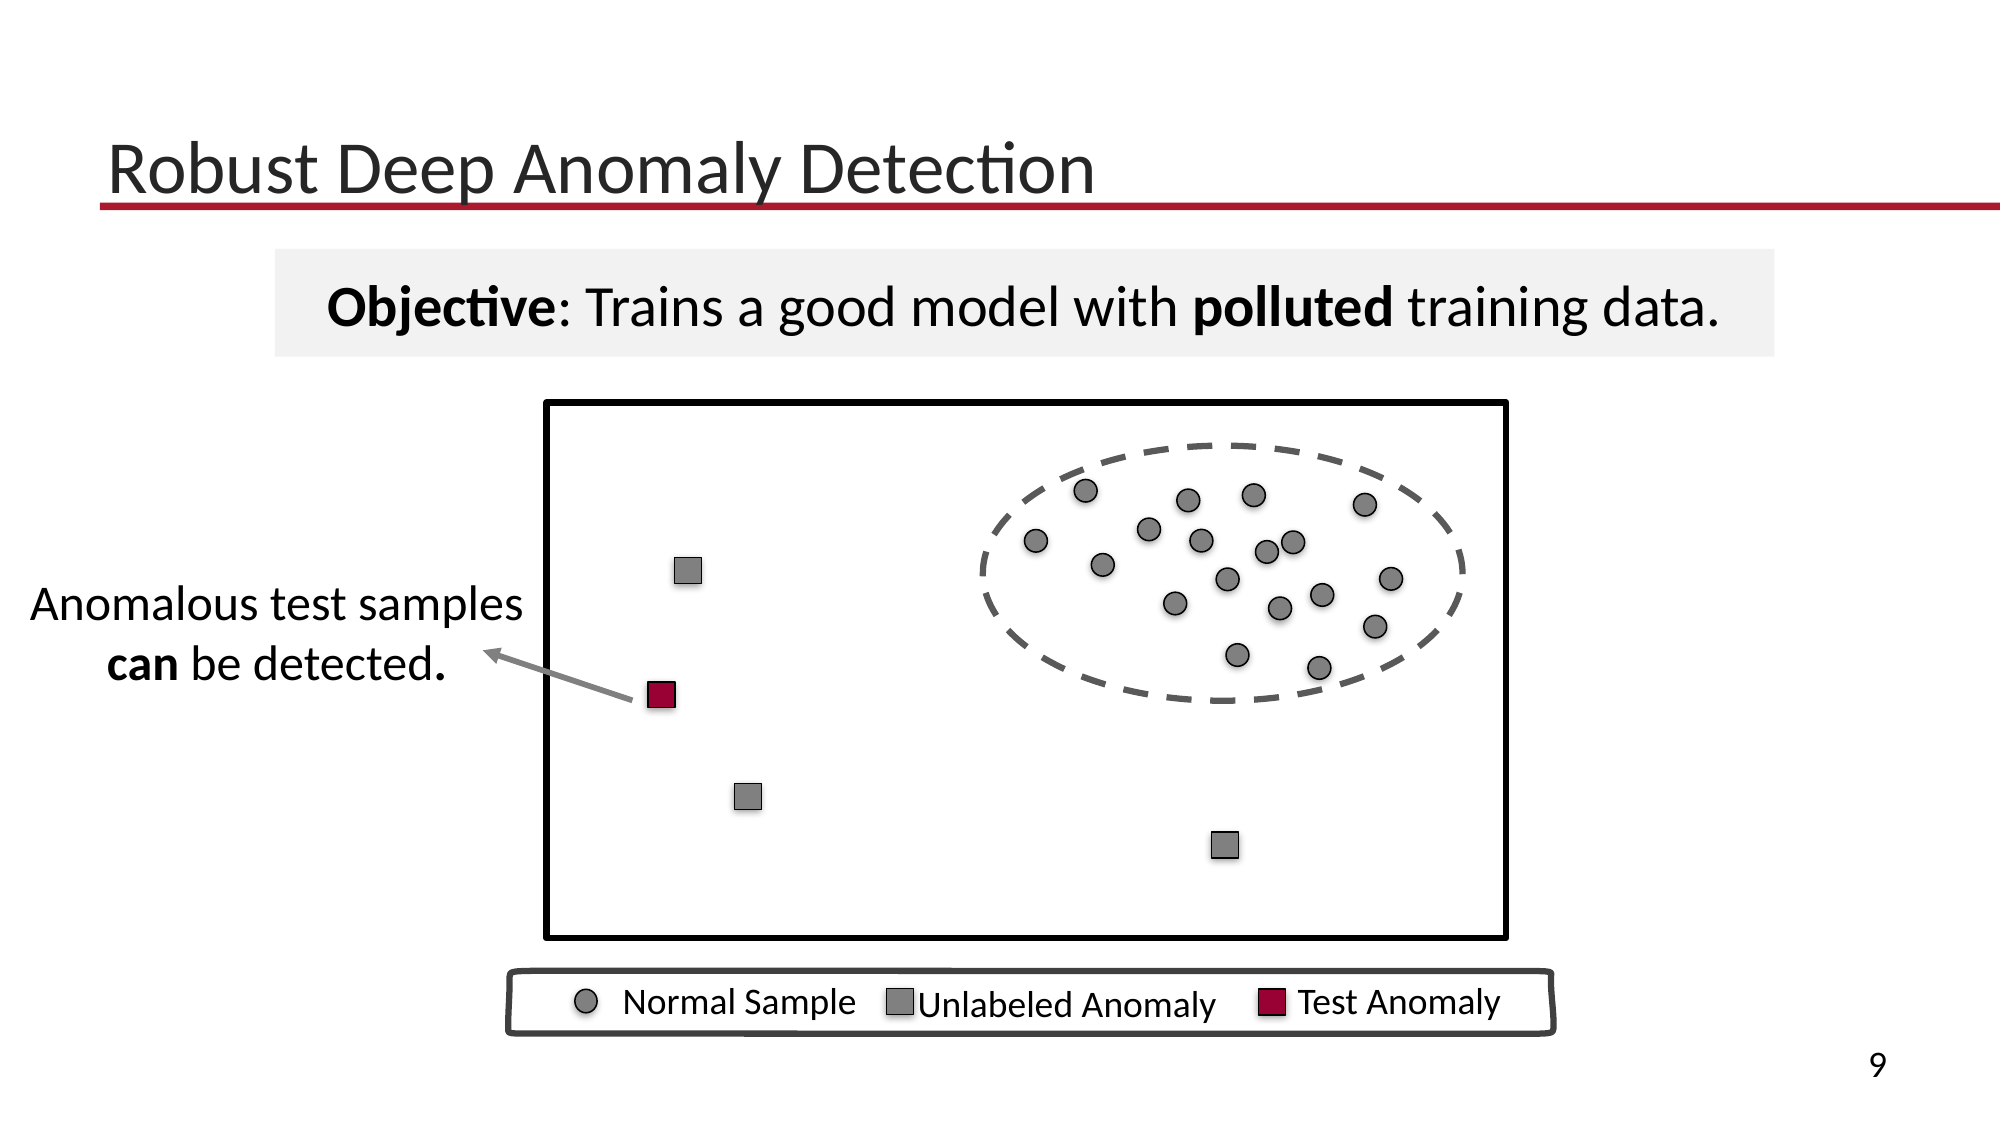

# Robust Deep Anomaly Detection
Objective: Trains a good model with polluted training data.

Anomalous test samples can be detected.

Test Anomaly
Normal Sample

Unlabeled Anomaly

9